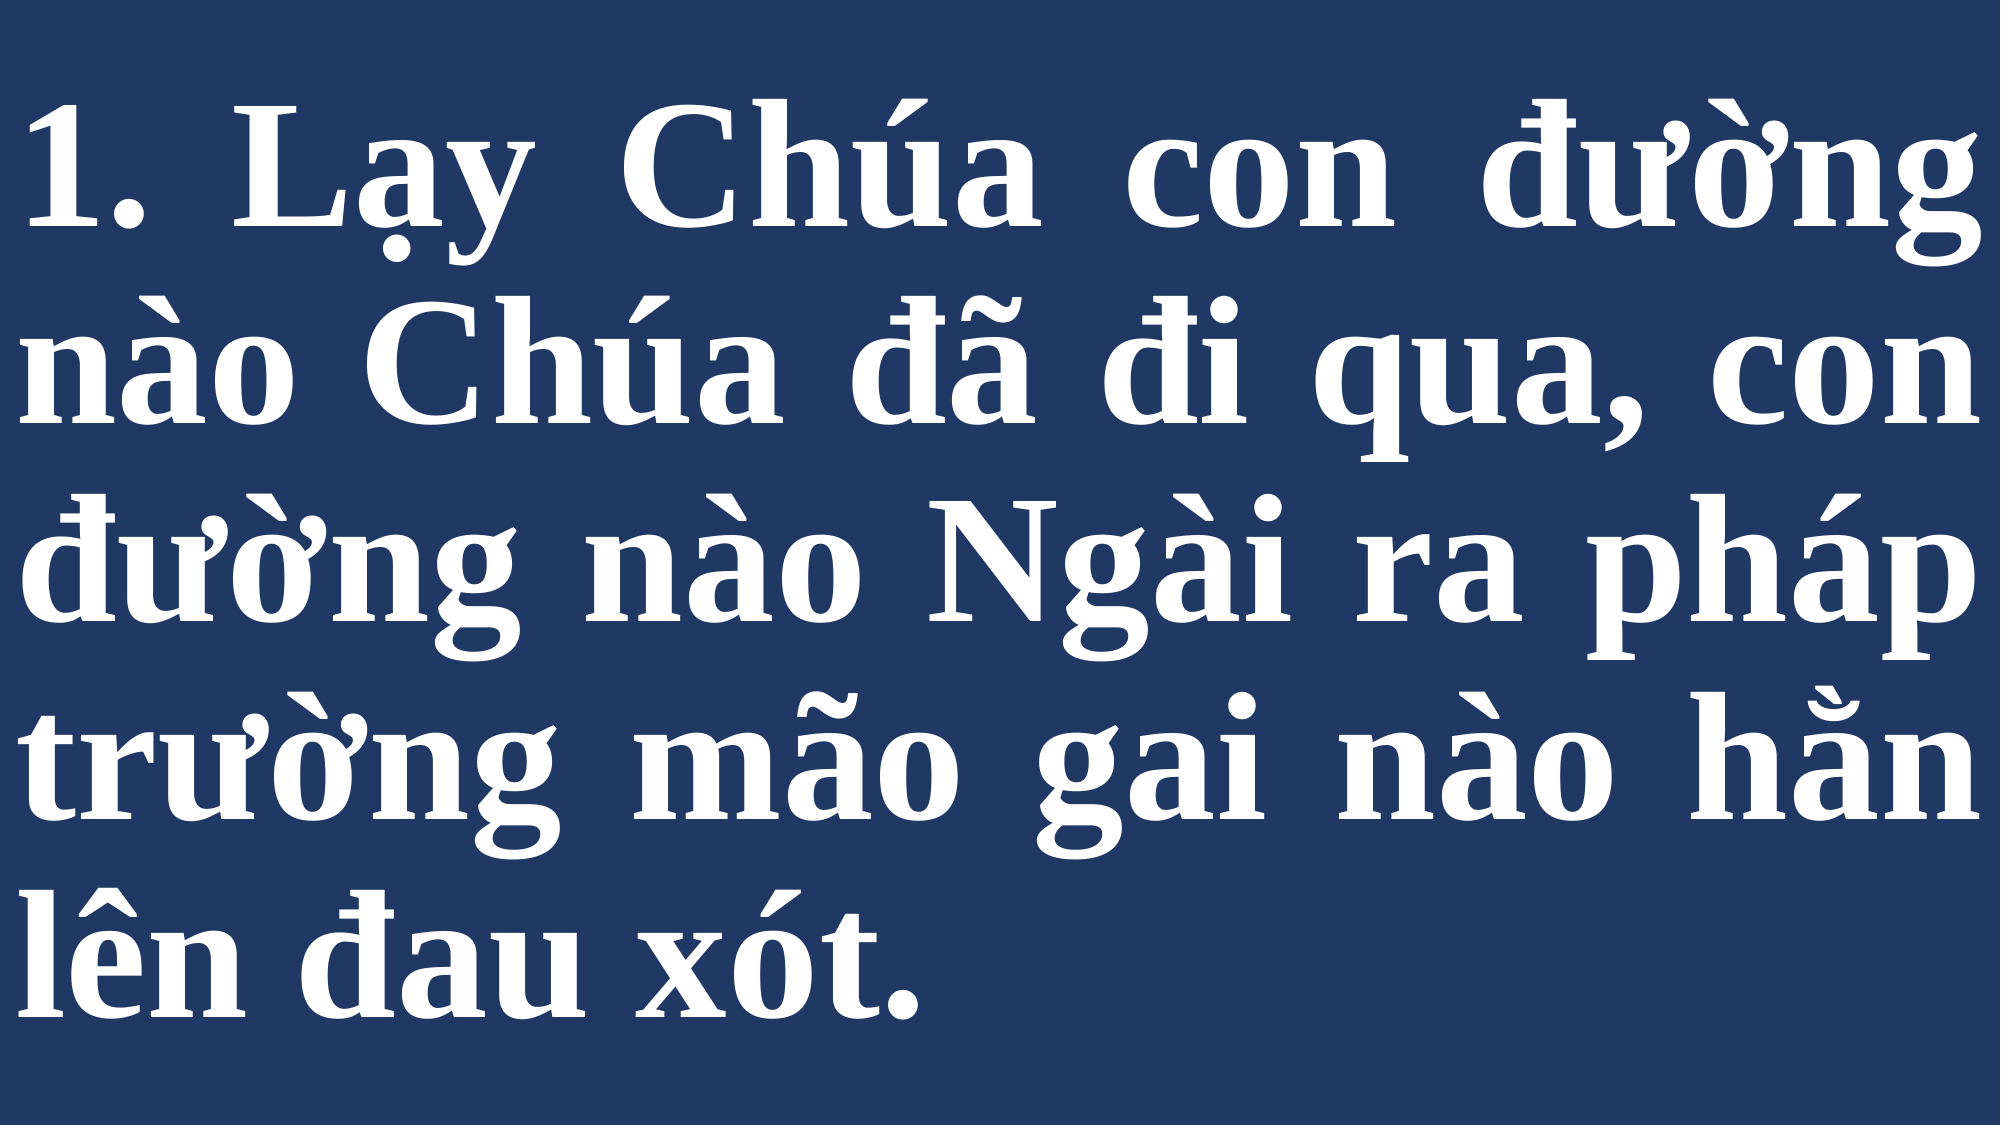

# 1. Lạy Chúa con đường nào Chúa đã đi qua, con đường nào Ngài ra pháp trường mão gai nào hằn lên đau xót.